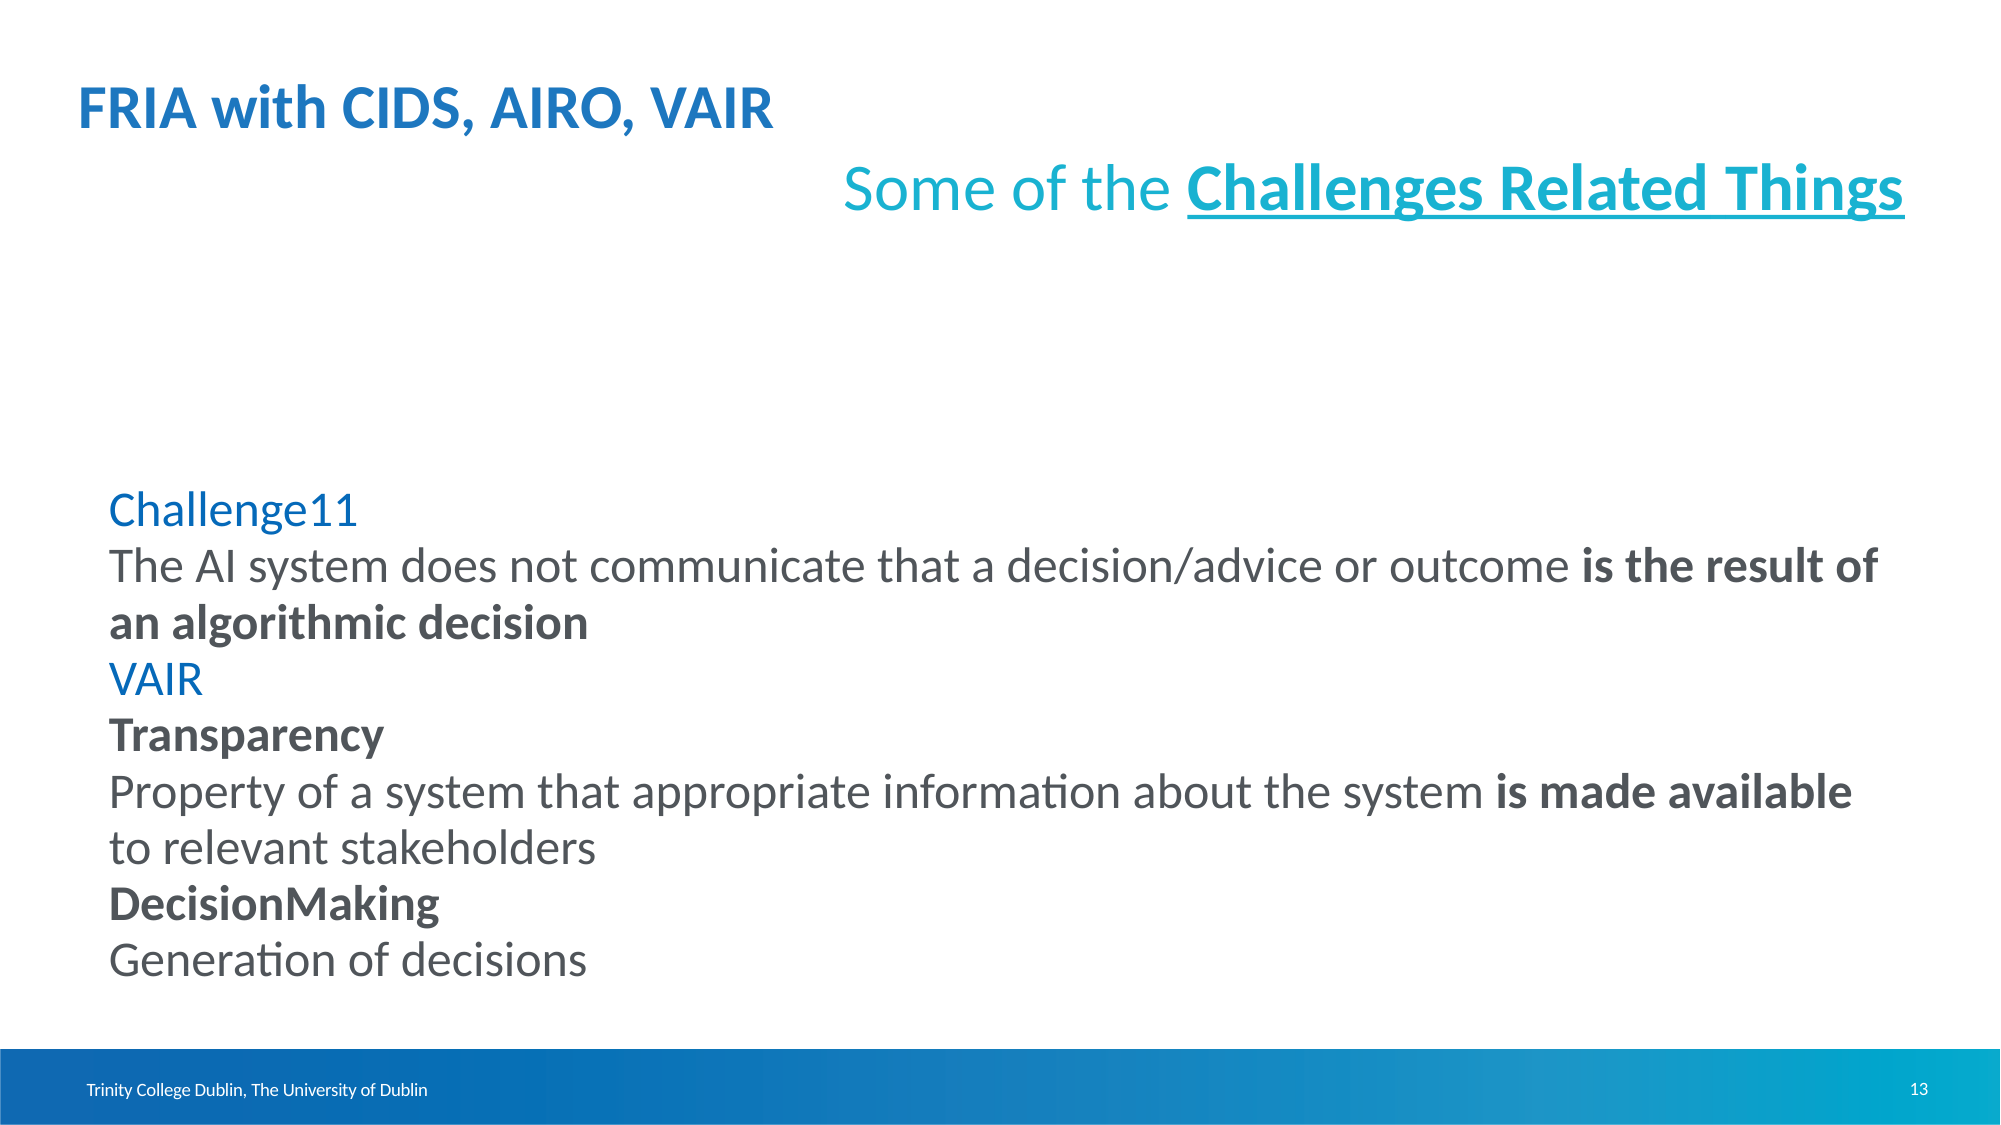

# FRIA with CIDS, AIRO, VAIR
Some of the Challenges Related Things
Challenge11
The AI system does not communicate that a decision/advice or outcome is the result of an algorithmic decision
VAIR
Transparency
Property of a system that appropriate information about the system is made available to relevant stakeholders
DecisionMaking
Generation of decisions

13